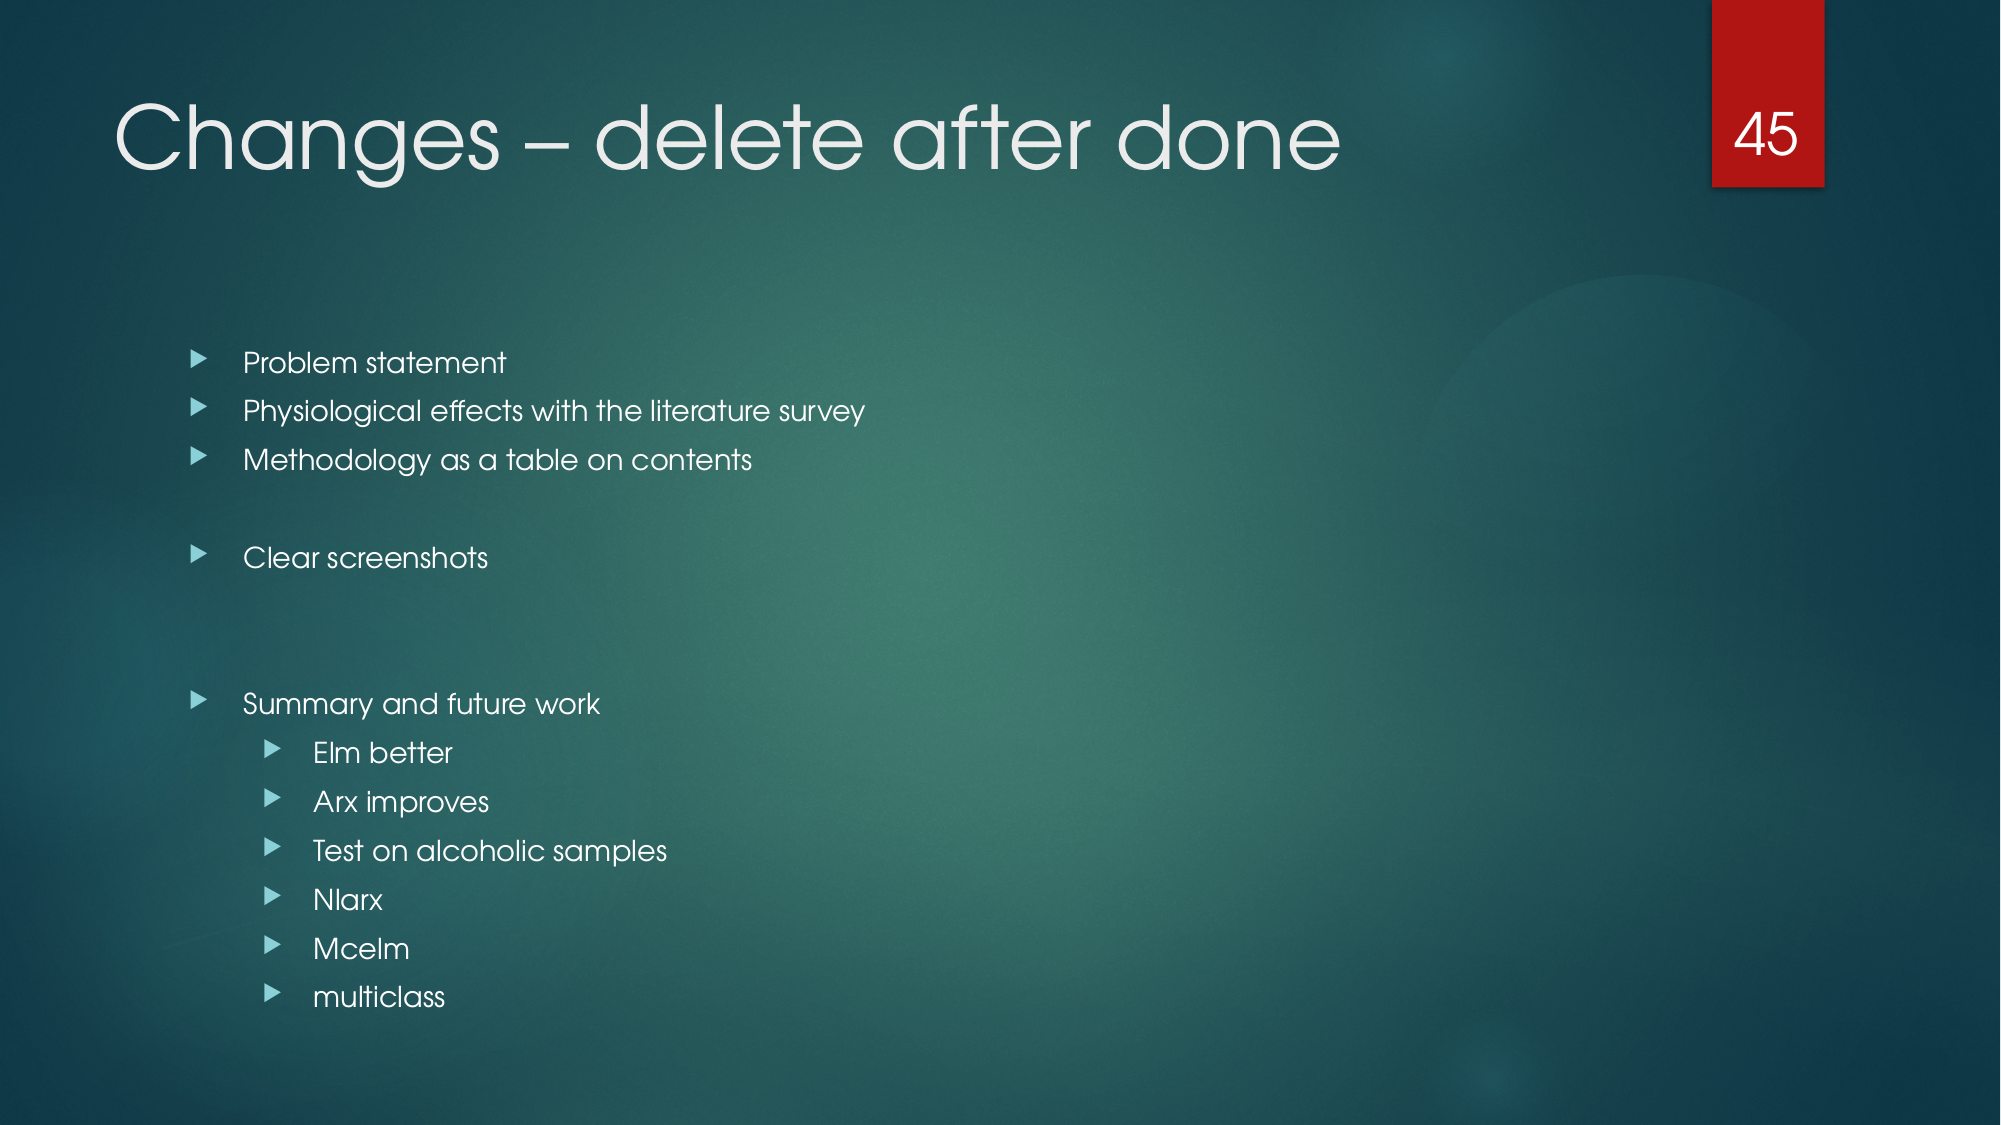

45
# Changes – delete after done
Problem statement
Physiological effects with the literature survey
Methodology as a table on contents

Clear screenshots

Summary and future work
Elm better
Arx improves
Test on alcoholic samples
Nlarx
Mcelm
multiclass